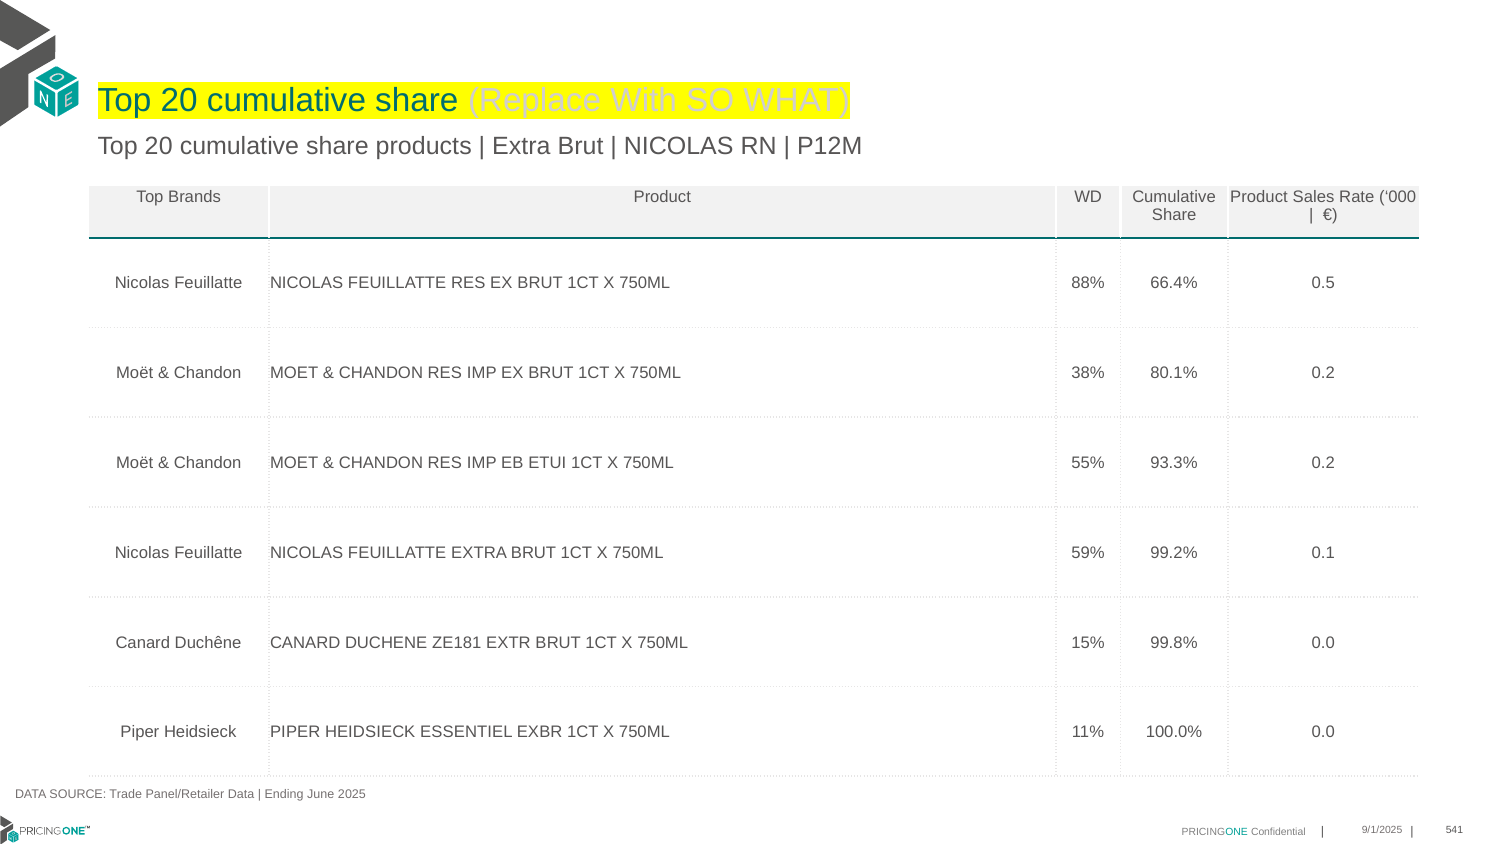

# Top 20 cumulative share (Replace With SO WHAT)
Top 20 cumulative share products | Extra Brut | NICOLAS RN | P12M
| Top Brands | Product | WD | Cumulative Share | Product Sales Rate (‘000 | €) |
| --- | --- | --- | --- | --- |
| Nicolas Feuillatte | NICOLAS FEUILLATTE RES EX BRUT 1CT X 750ML | 88% | 66.4% | 0.5 |
| Moët & Chandon | MOET & CHANDON RES IMP EX BRUT 1CT X 750ML | 38% | 80.1% | 0.2 |
| Moët & Chandon | MOET & CHANDON RES IMP EB ETUI 1CT X 750ML | 55% | 93.3% | 0.2 |
| Nicolas Feuillatte | NICOLAS FEUILLATTE EXTRA BRUT 1CT X 750ML | 59% | 99.2% | 0.1 |
| Canard Duchêne | CANARD DUCHENE ZE181 EXTR BRUT 1CT X 750ML | 15% | 99.8% | 0.0 |
| Piper Heidsieck | PIPER HEIDSIECK ESSENTIEL EXBR 1CT X 750ML | 11% | 100.0% | 0.0 |
DATA SOURCE: Trade Panel/Retailer Data | Ending June 2025

9/1/2025
541